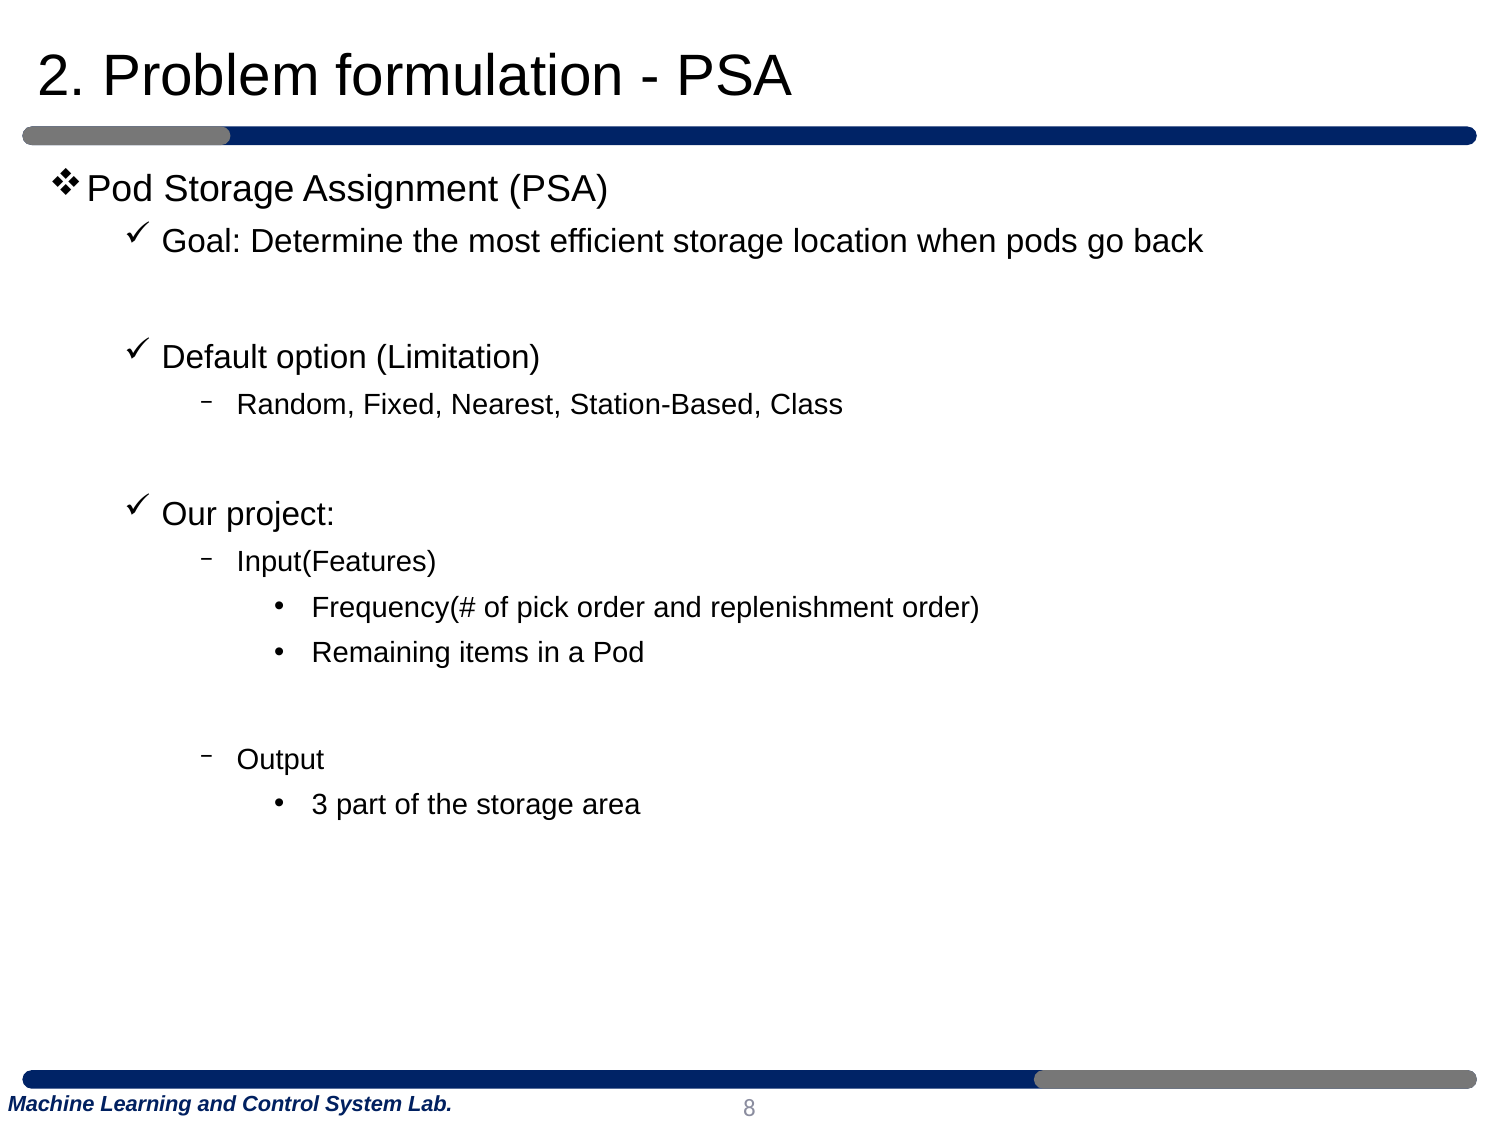

# 2. Problem formulation - PSA
Pod Storage Assignment (PSA)
Goal: Determine the most efficient storage location when pods go back

Default option (Limitation)
Random, Fixed, Nearest, Station-Based, Class

Our project:
Input(Features)
Frequency(# of pick order and replenishment order)
Remaining items in a Pod

Output
3 part of the storage area

8